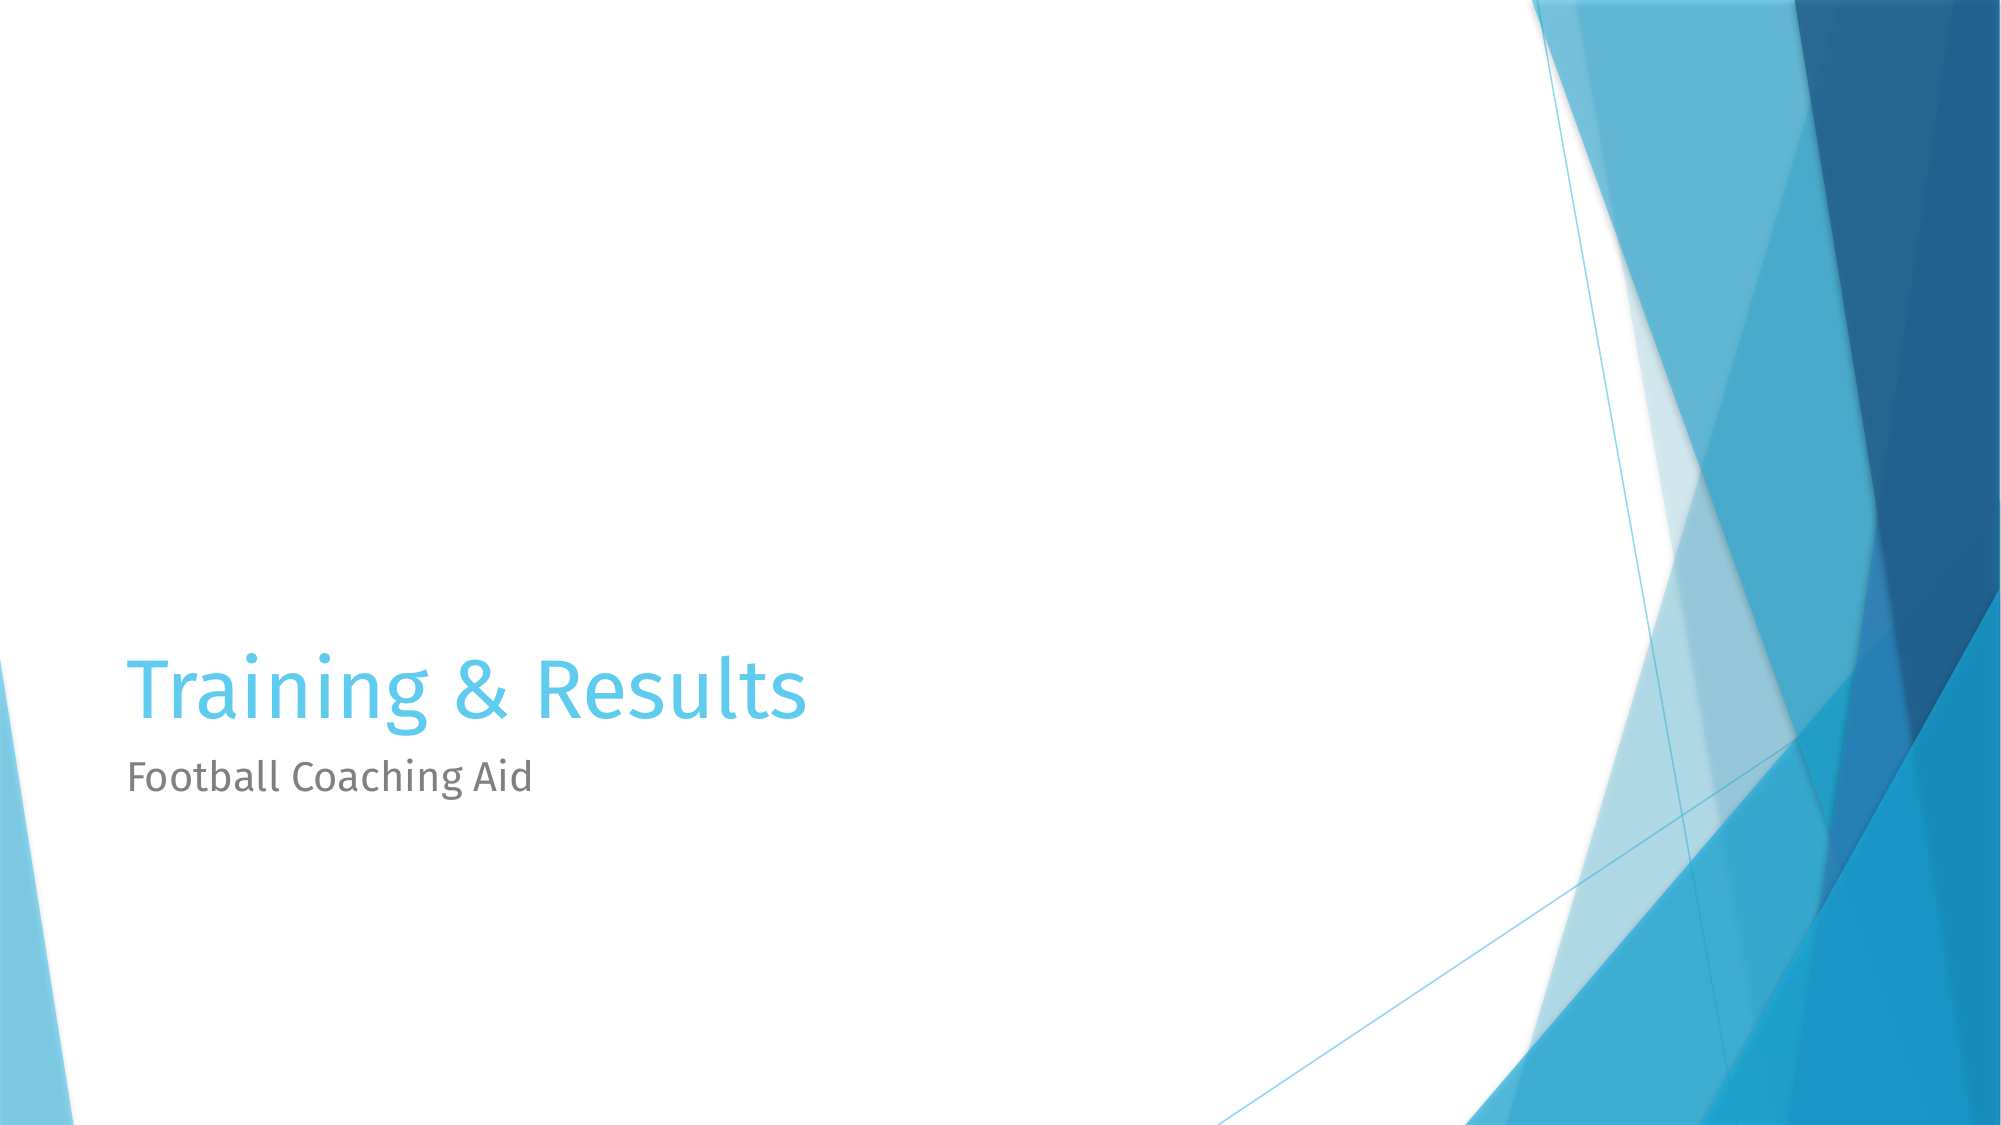

# Training & Results
Football Coaching Aid